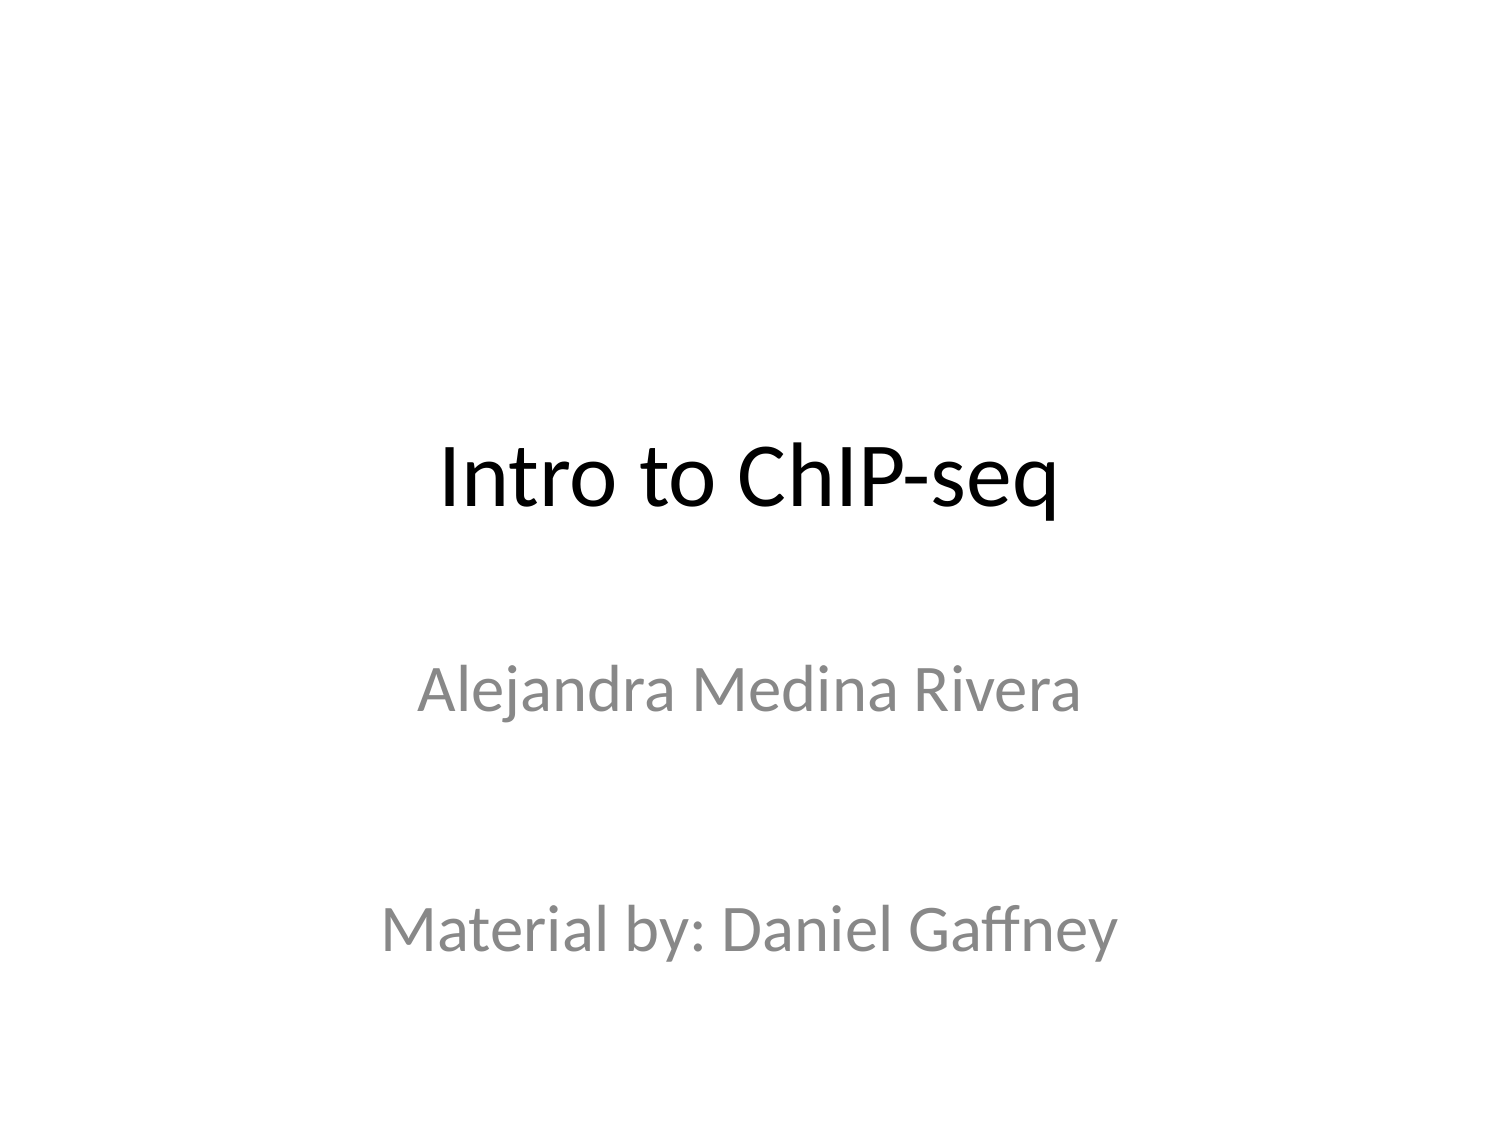

# Intro to ChIP-seq
Alejandra Medina Rivera

Material by: Daniel Gaffney